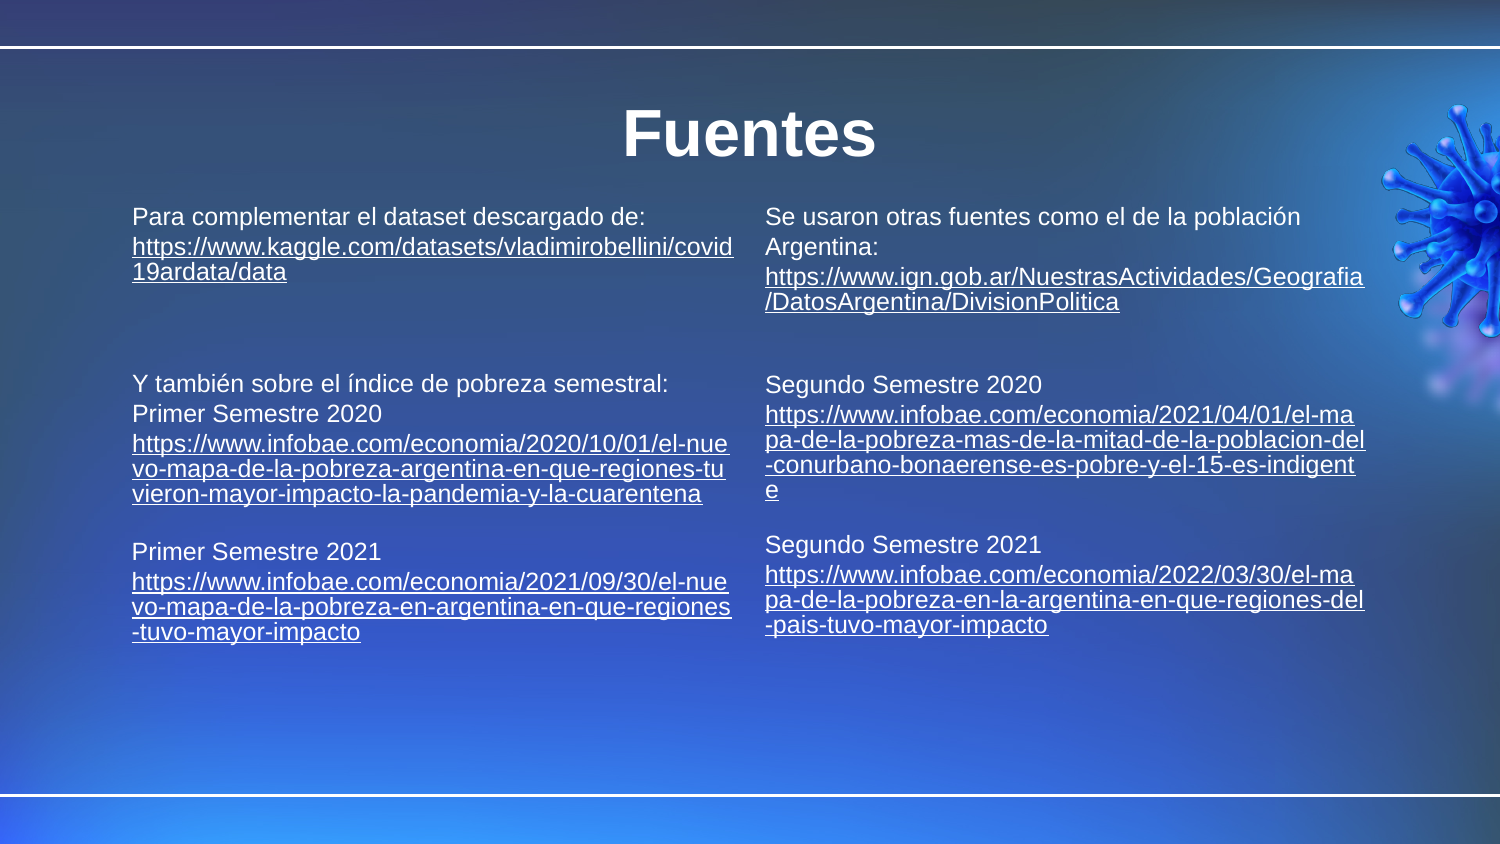

# Fuentes
Para complementar el dataset descargado de: https://www.kaggle.com/datasets/vladimirobellini/covid19ardata/data

Se usaron otras fuentes como el de la población Argentina:
https://www.ign.gob.ar/NuestrasActividades/Geografia/DatosArgentina/DivisionPolitica

Y también sobre el índice de pobreza semestral:
Primer Semestre 2020
https://www.infobae.com/economia/2020/10/01/el-nuevo-mapa-de-la-pobreza-argentina-en-que-regiones-tuvieron-mayor-impacto-la-pandemia-y-la-cuarentena

Segundo Semestre 2020
https://www.infobae.com/economia/2021/04/01/el-mapa-de-la-pobreza-mas-de-la-mitad-de-la-poblacion-del-conurbano-bonaerense-es-pobre-y-el-15-es-indigente

Segundo Semestre 2021
https://www.infobae.com/economia/2022/03/30/el-mapa-de-la-pobreza-en-la-argentina-en-que-regiones-del-pais-tuvo-mayor-impacto
Primer Semestre 2021
https://www.infobae.com/economia/2021/09/30/el-nuevo-mapa-de-la-pobreza-en-argentina-en-que-regiones-tuvo-mayor-impacto